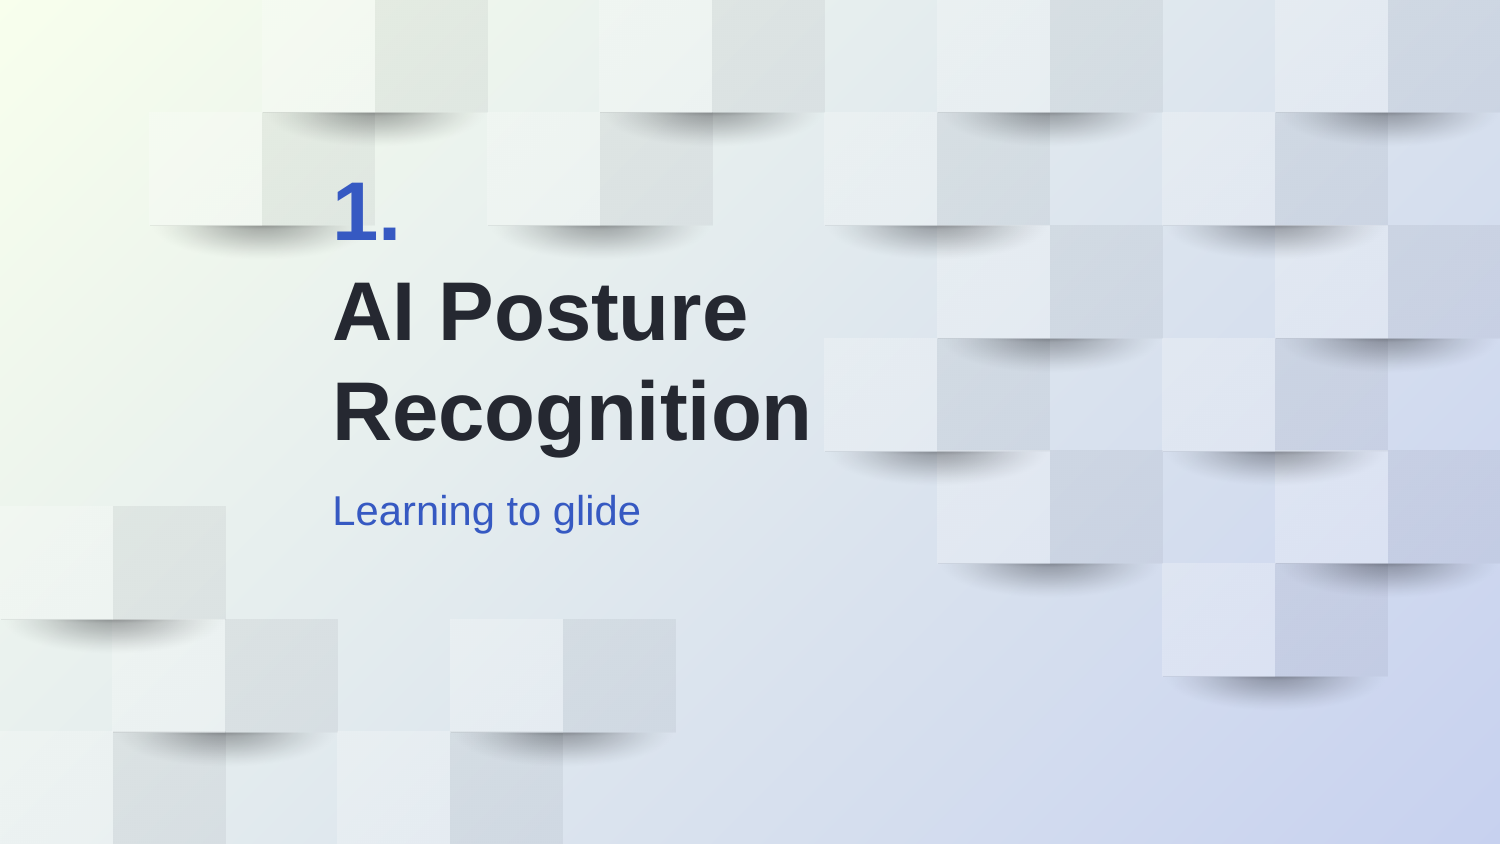

# 1.
AI Posture Recognition
Learning to glide